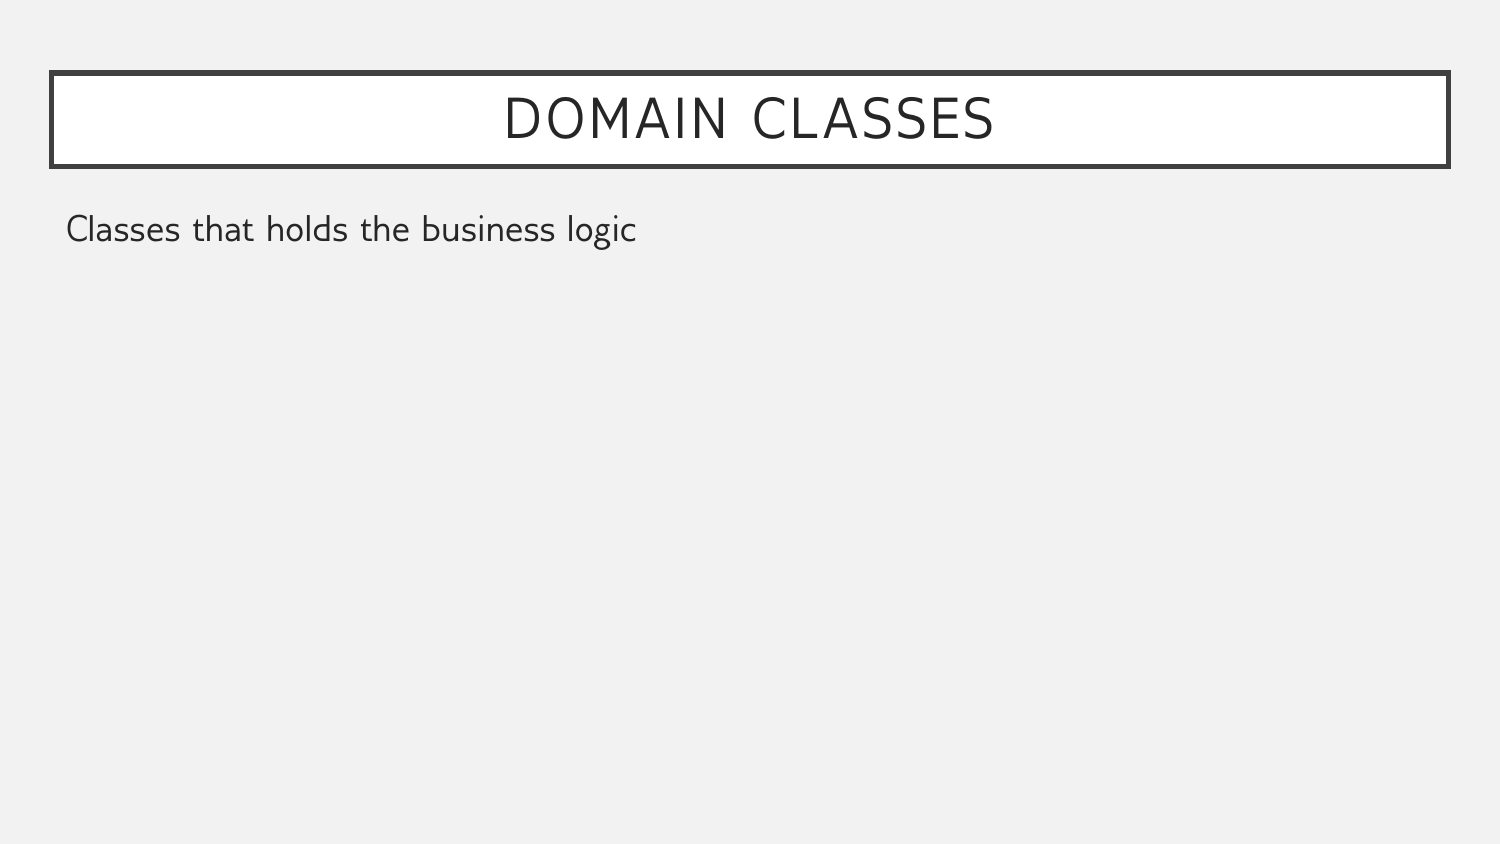

# Domain Classes
Classes that holds the business logic